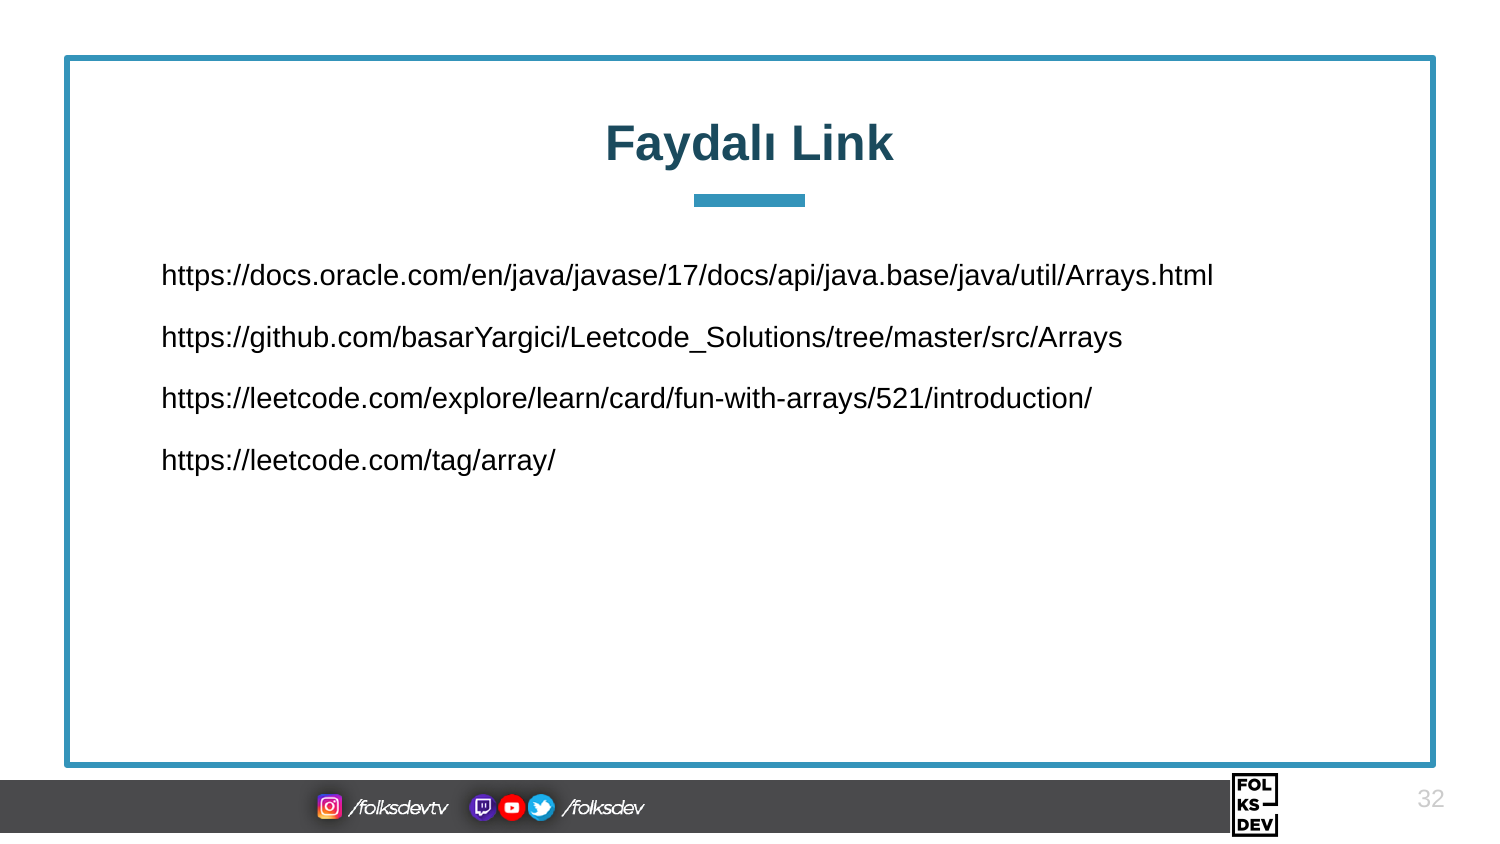

# Faydalı Link
https://docs.oracle.com/en/java/javase/17/docs/api/java.base/java/util/Arrays.html
https://github.com/basarYargici/Leetcode_Solutions/tree/master/src/Arrays
https://leetcode.com/explore/learn/card/fun-with-arrays/521/introduction/
https://leetcode.com/tag/array/
32